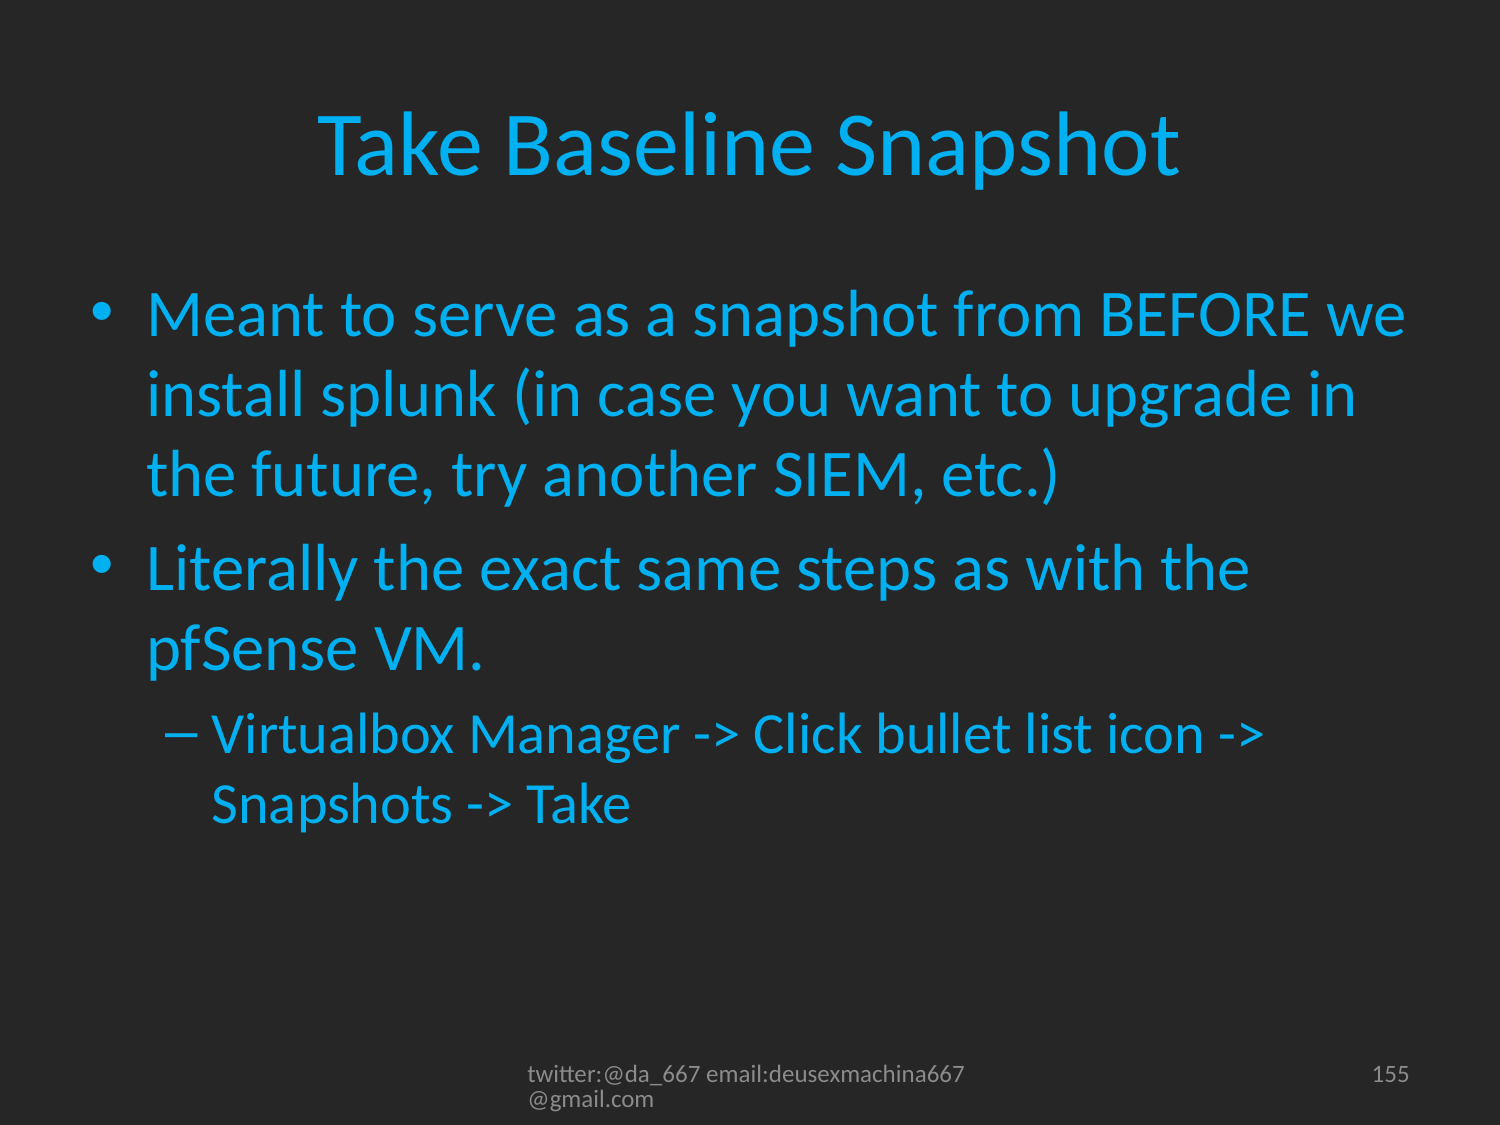

# Take Baseline Snapshot
Meant to serve as a snapshot from BEFORE we install splunk (in case you want to upgrade in the future, try another SIEM, etc.)
Literally the exact same steps as with the pfSense VM.
Virtualbox Manager -> Click bullet list icon -> Snapshots -> Take
twitter:@da_667 email:deusexmachina667@gmail.com
155